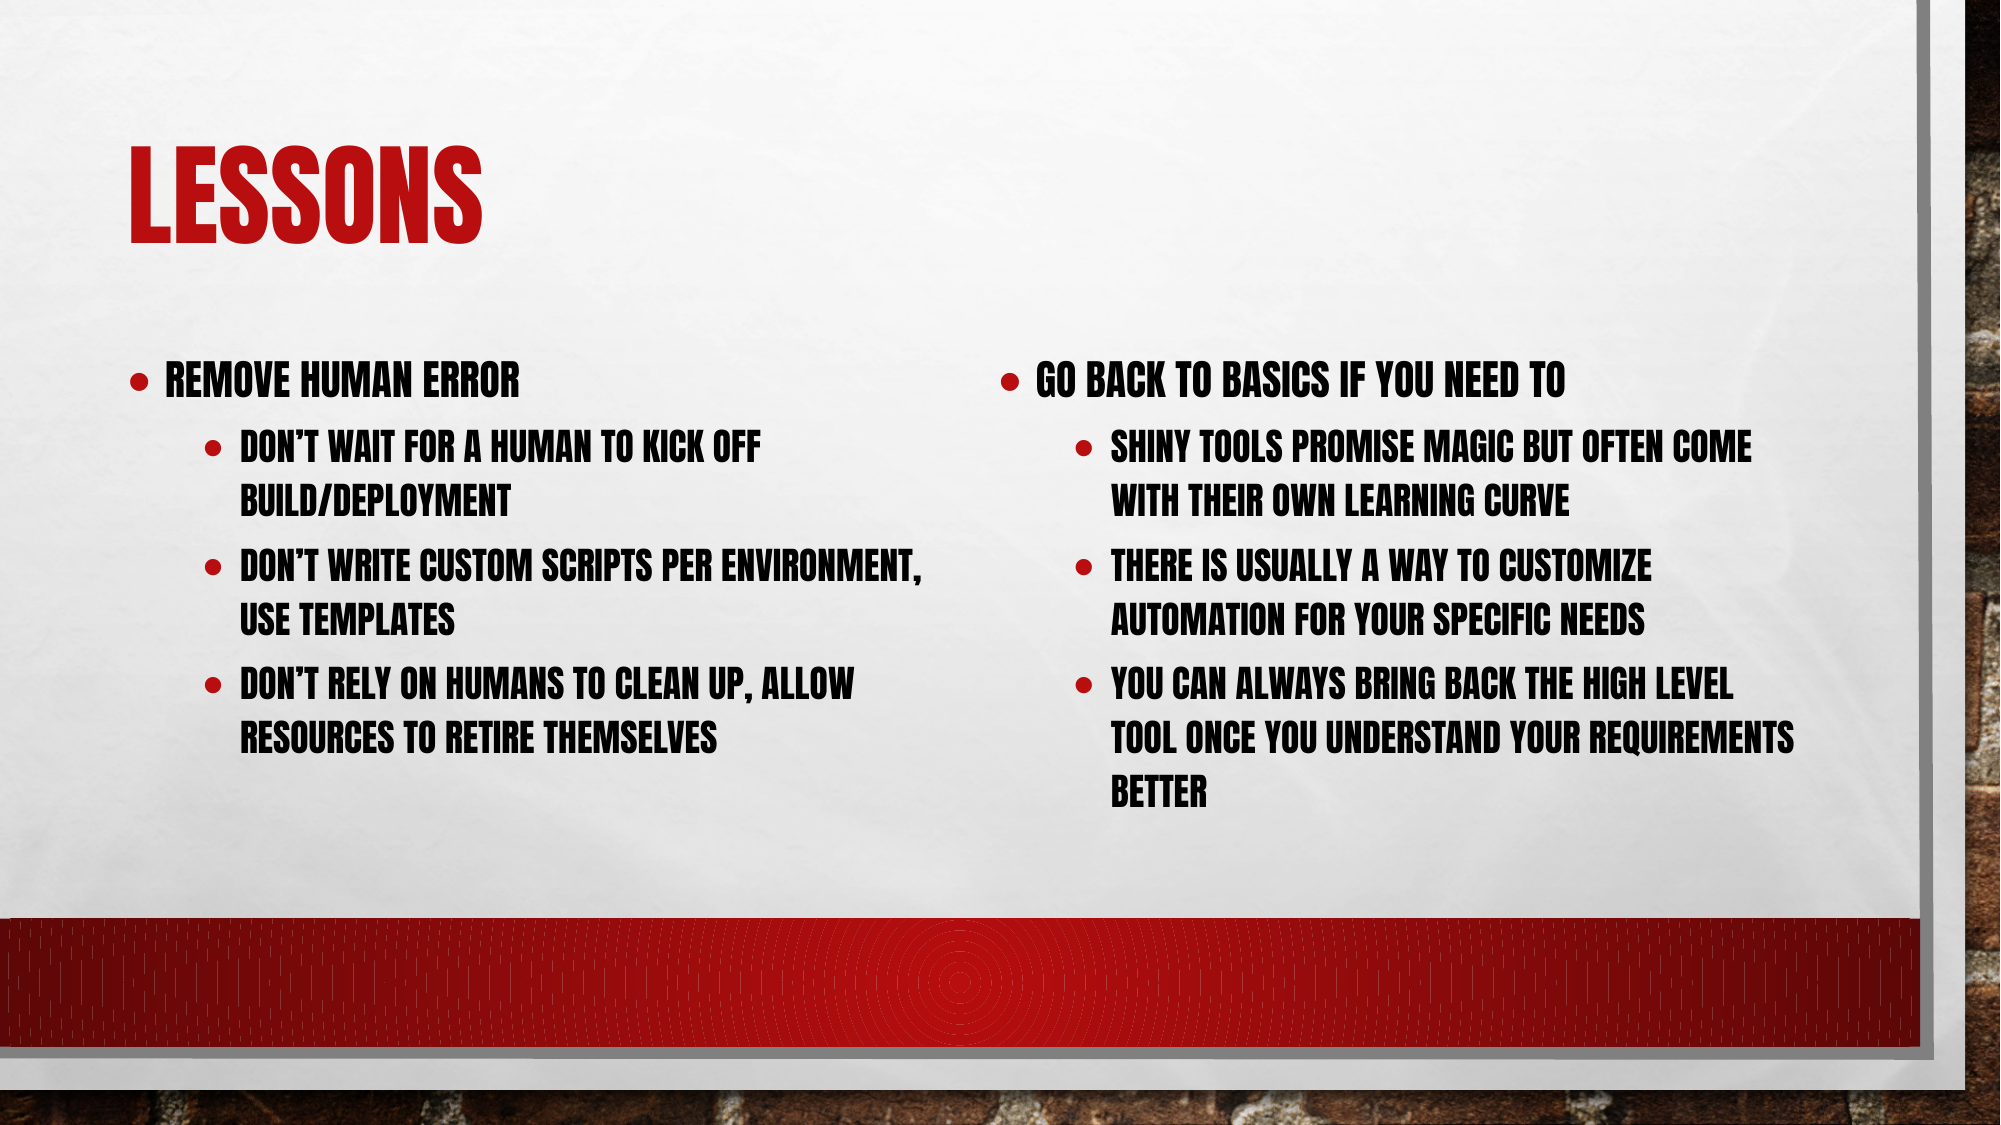

# Lessons
Remove human error
Don’t wait for a human to kick off build/deployment
Don’t write custom scripts per environment, use templates
Don’t rely on humans to clean up, allow resources to retire themselves
Go back to basics if you need to
Shiny tools promise magic but often come with their own learning curve
There is usually a way to Customize automation for your specific needs
You can always bring back the high level tool once you understand your Requirements better